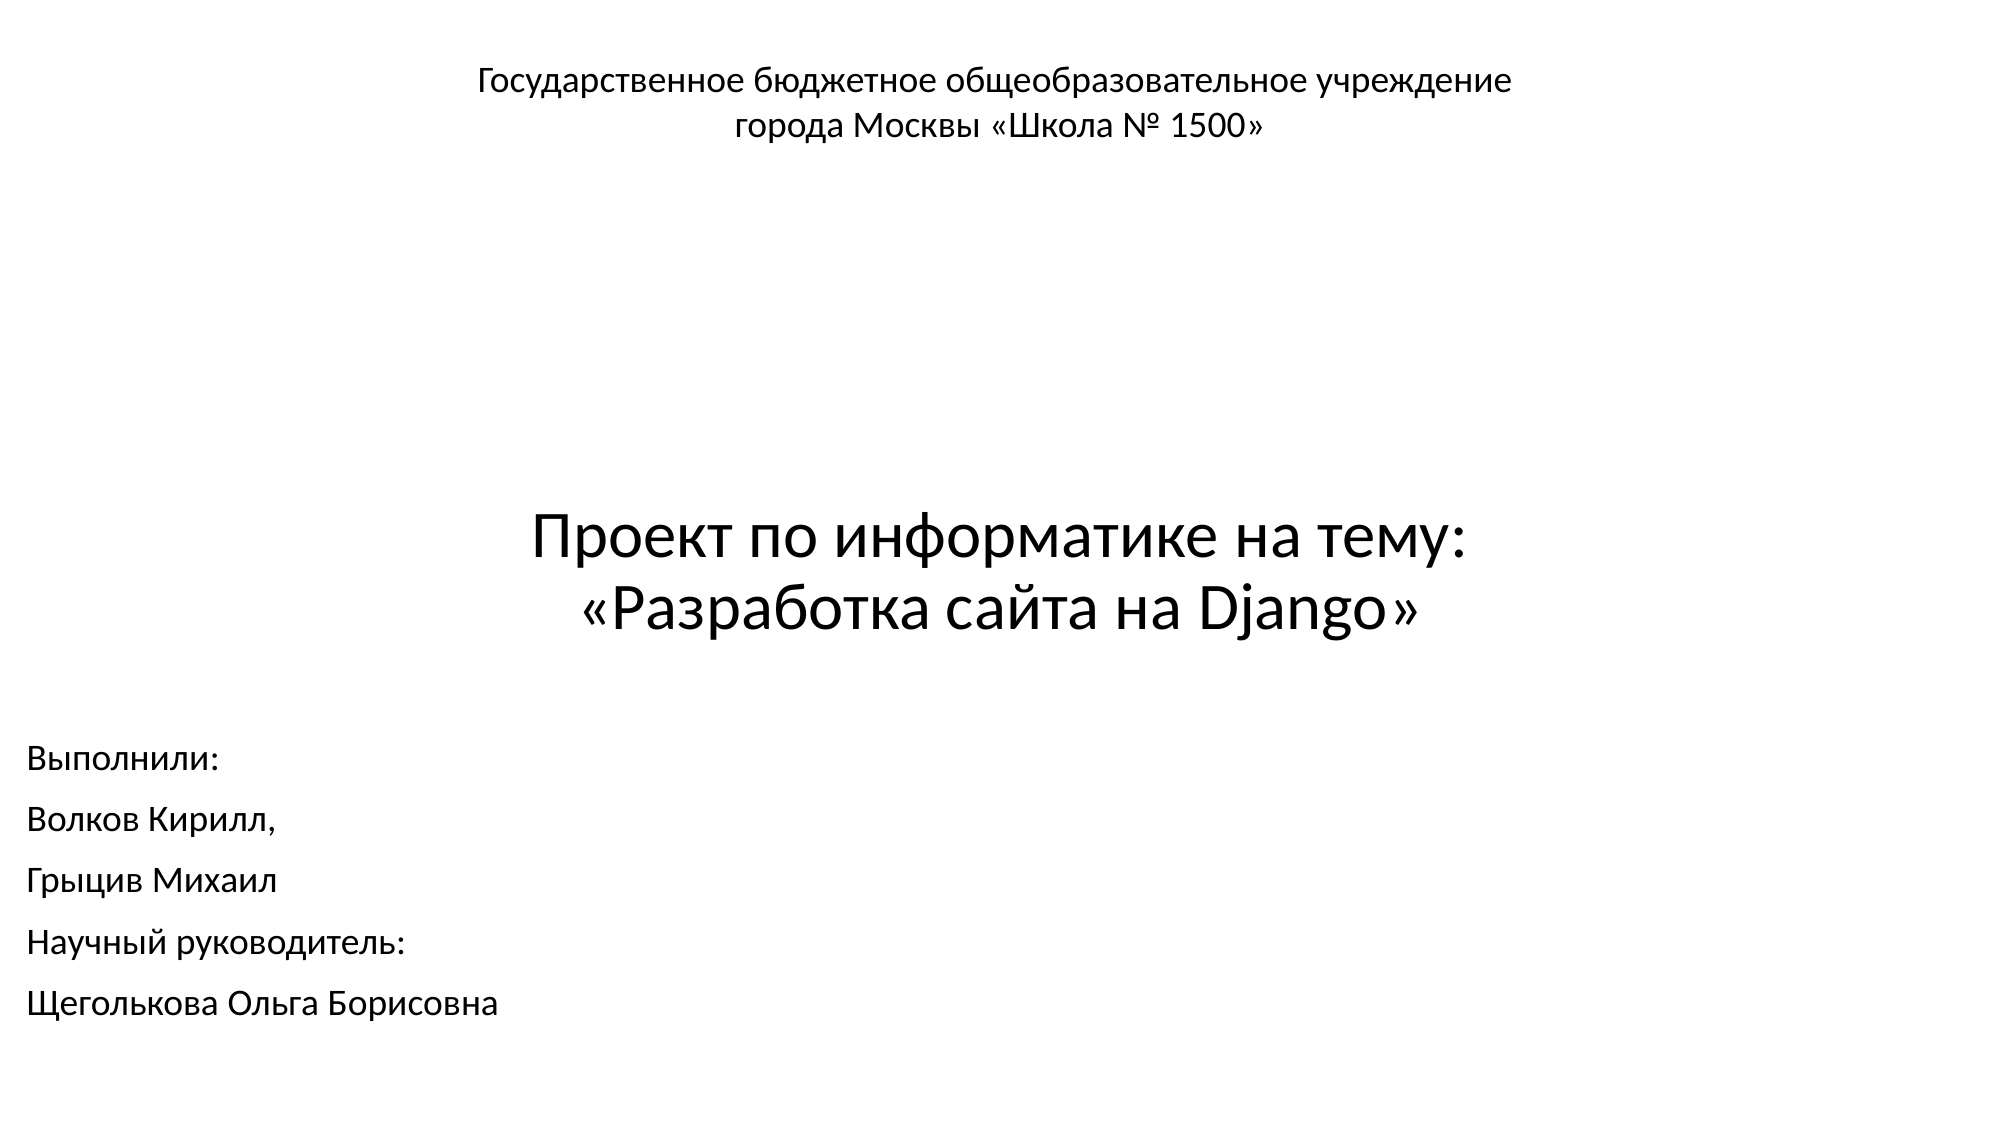

Государственное бюджетное общеобразовательное учреждение
города Москвы «Школа № 1500»
# Проект по информатике на тему: «Разработка сайта на Django»
Выполнили:
Волков Кирилл,
Грыцив Михаил
Научный руководитель:
Щеголькова Ольга Борисовна